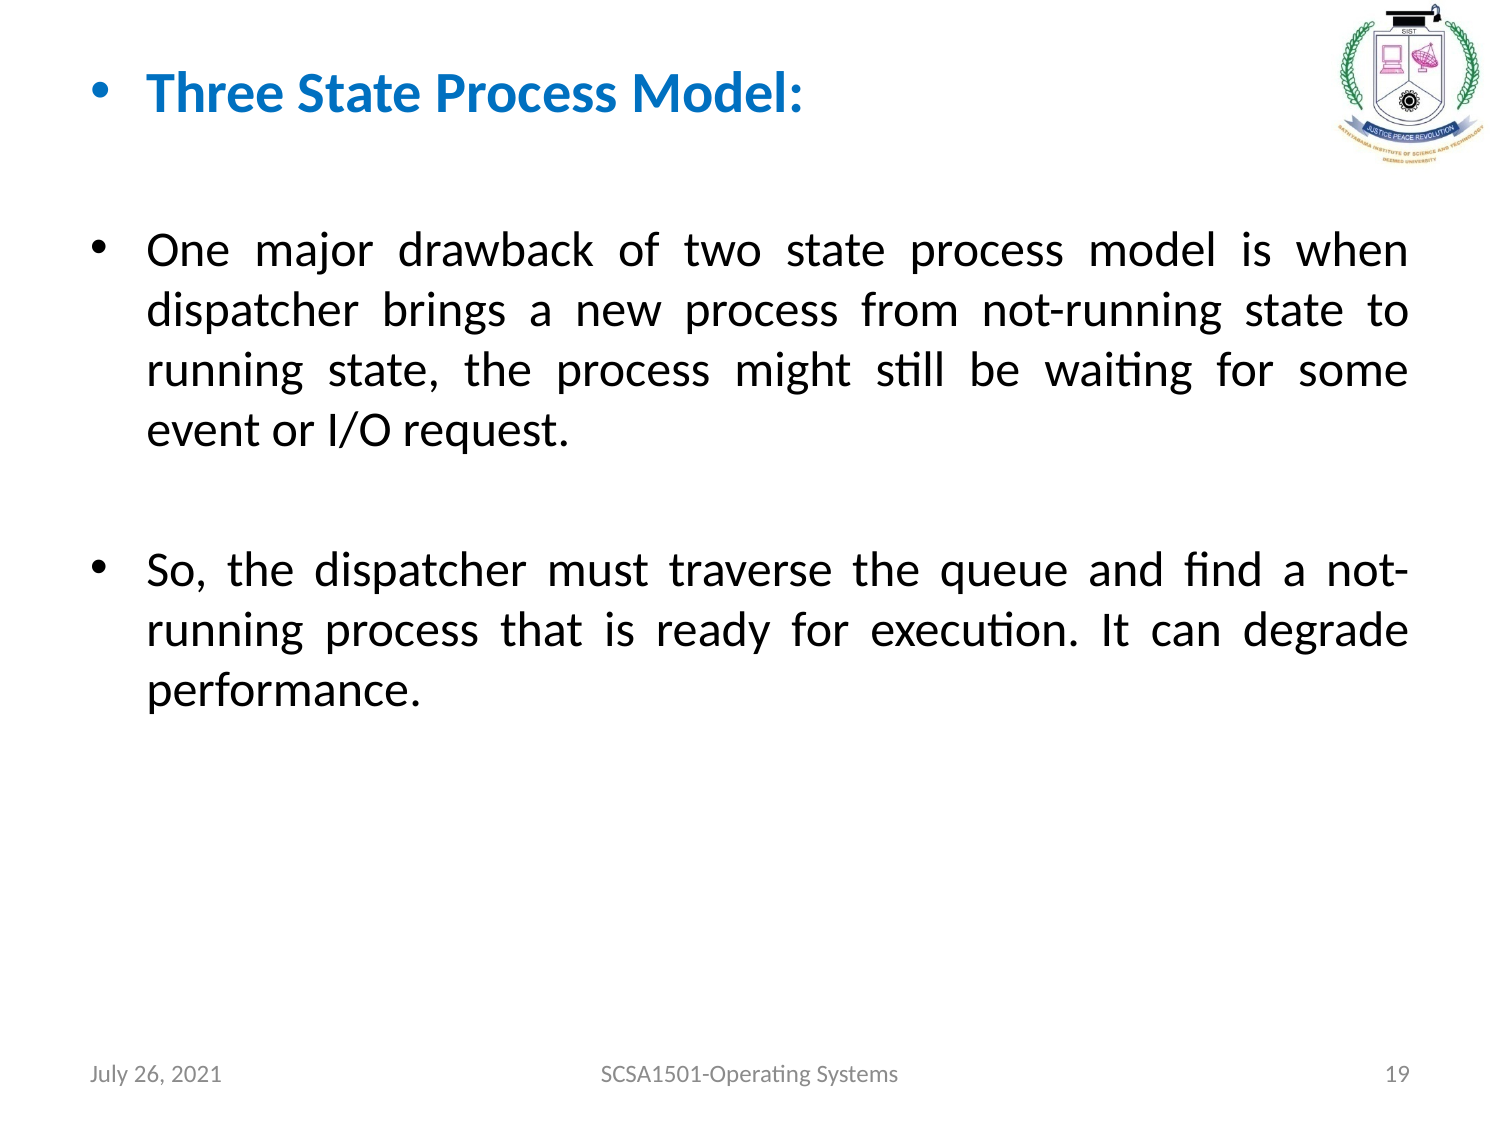

Three State Process Model:

One major drawback of two state process model is when dispatcher brings a new process from not-running state to running state, the process might still be waiting for some event or I/O request.

So, the dispatcher must traverse the queue and find a not-running process that is ready for execution. It can degrade performance.

July 26, 2021
SCSA1501-Operating Systems
19